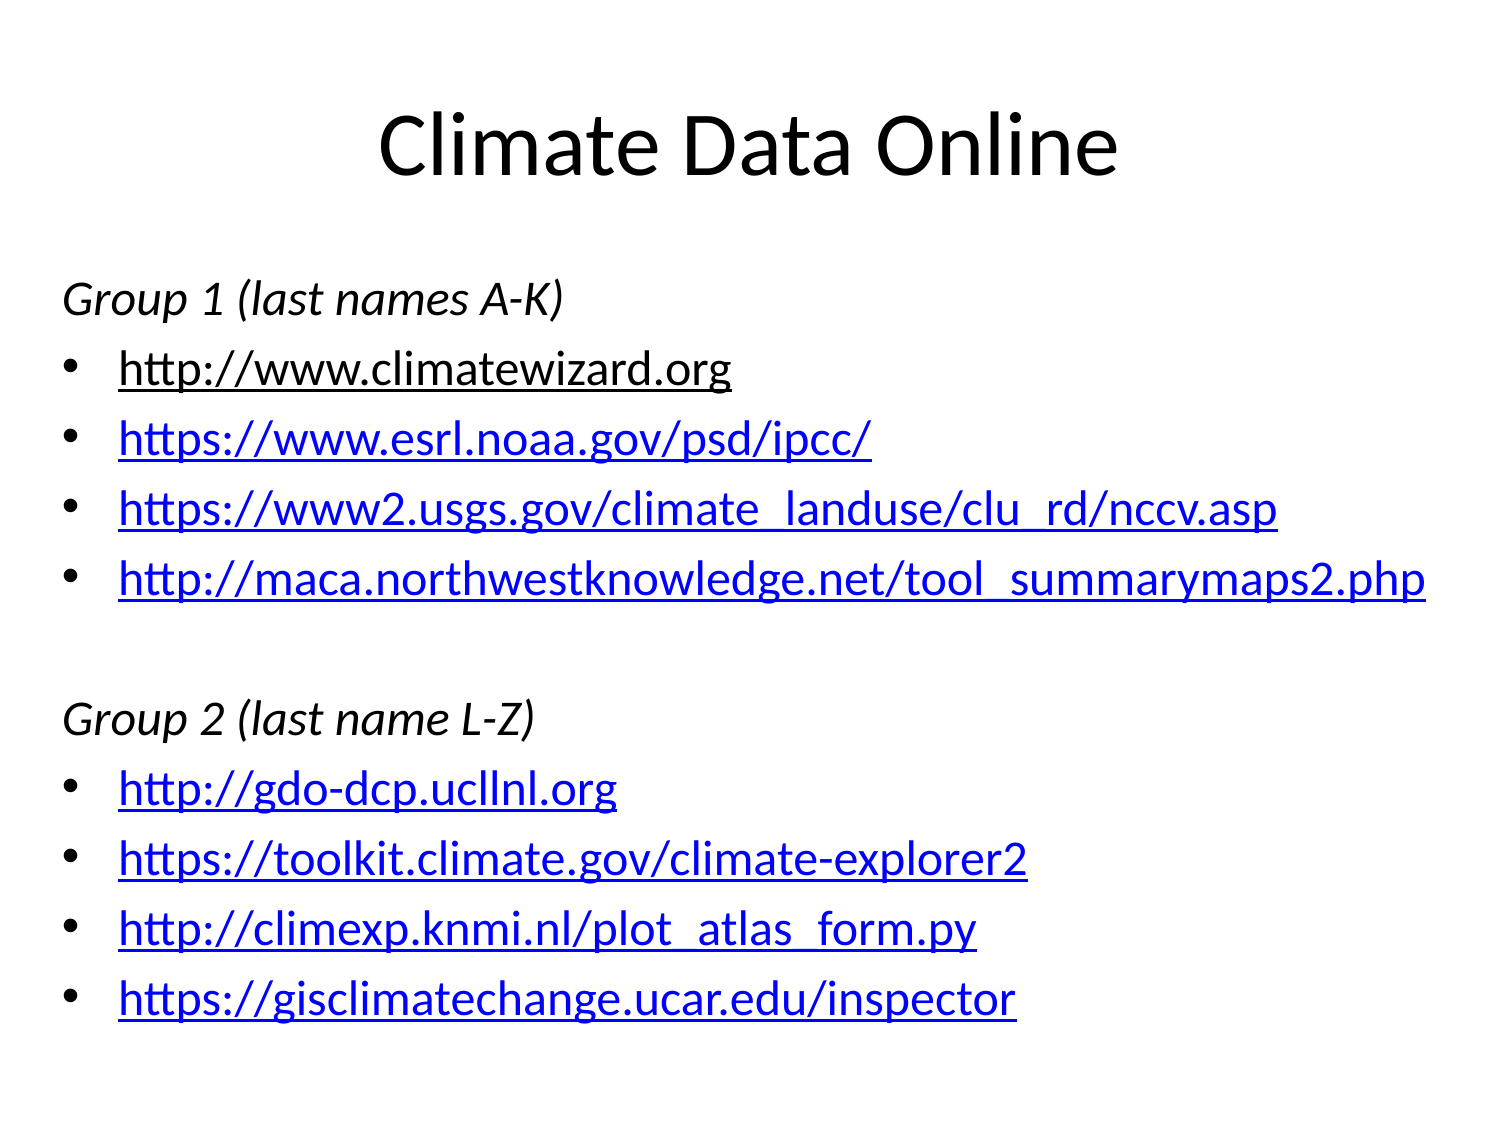

# Climate Data Online
Group 1 (last names A-K)
http://www.climatewizard.org
https://www.esrl.noaa.gov/psd/ipcc/
https://www2.usgs.gov/climate_landuse/clu_rd/nccv.asp
http://maca.northwestknowledge.net/tool_summarymaps2.php

Group 2 (last name L-Z)
http://gdo-dcp.ucllnl.org
https://toolkit.climate.gov/climate-explorer2
http://climexp.knmi.nl/plot_atlas_form.py
https://gisclimatechange.ucar.edu/inspector